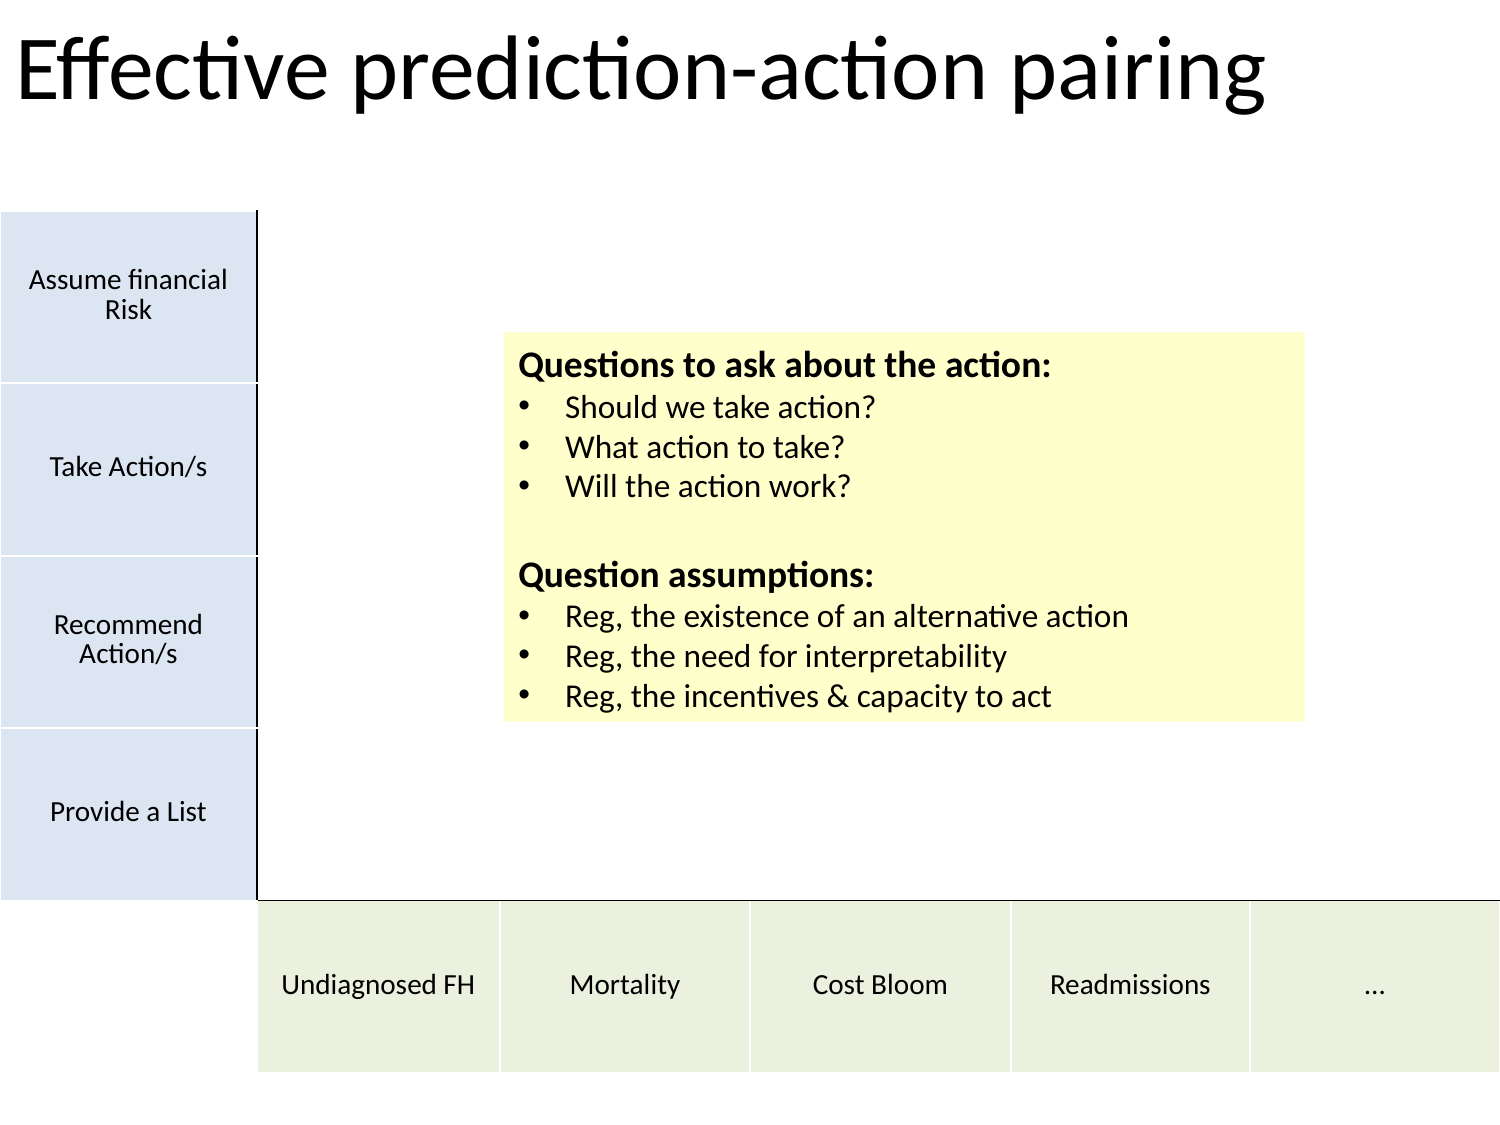

# Effective prediction-action pairing
| Assume financial Risk |  |  |  |  |  |
| --- | --- | --- | --- | --- | --- |
| Take Action/s |  |  |  |  |  |
| Recommend Action/s |  |  |  |  |  |
| Provide a List |  |  |  |  |  |
|  | Undiagnosed FH | Mortality | Cost Bloom | Readmissions | … |
Questions to ask about the action:
Should we take action?
What action to take?
Will the action work?

Question assumptions:
Reg, the existence of an alternative action
Reg, the need for interpretability
Reg, the incentives & capacity to act